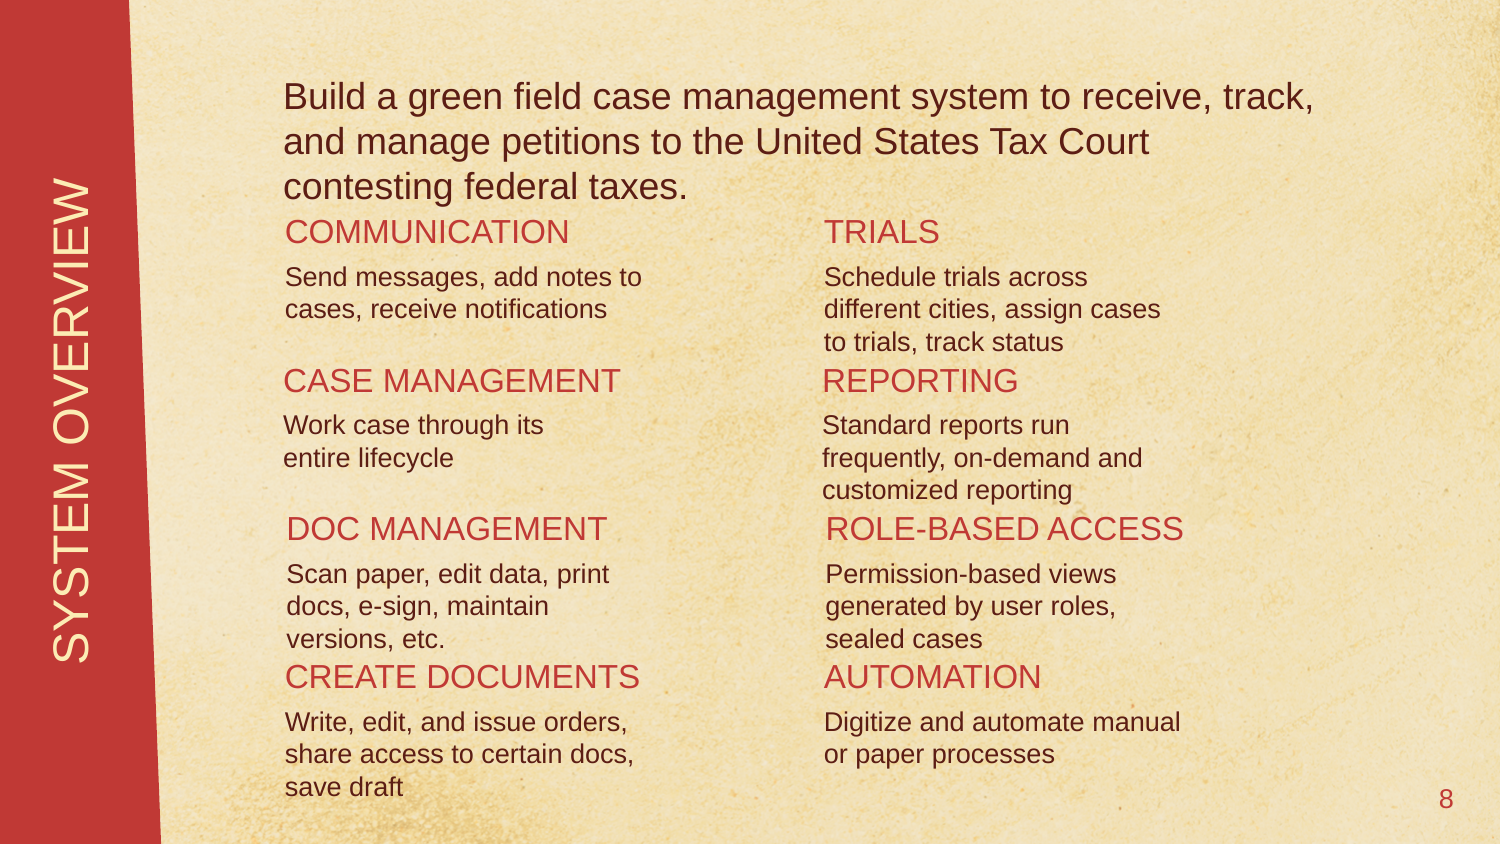

Build a green field case management system to receive, track, and manage petitions to the United States Tax Court contesting federal taxes.
COMMUNICATION
TRIALS
Send messages, add notes to cases, receive notifications
Schedule trials across different cities, assign cases to trials, track status
CASE MANAGEMENT
REPORTING
# SYSTEM OVERVIEW
Work case through its entire lifecycle
Standard reports run frequently, on-demand and customized reporting
DOC MANAGEMENT
ROLE-BASED ACCESS
Scan paper, edit data, print docs, e-sign, maintain versions, etc.
Permission-based views generated by user roles, sealed cases
CREATE DOCUMENTS
AUTOMATION
Write, edit, and issue orders, share access to certain docs, save draft
Digitize and automate manual or paper processes
8